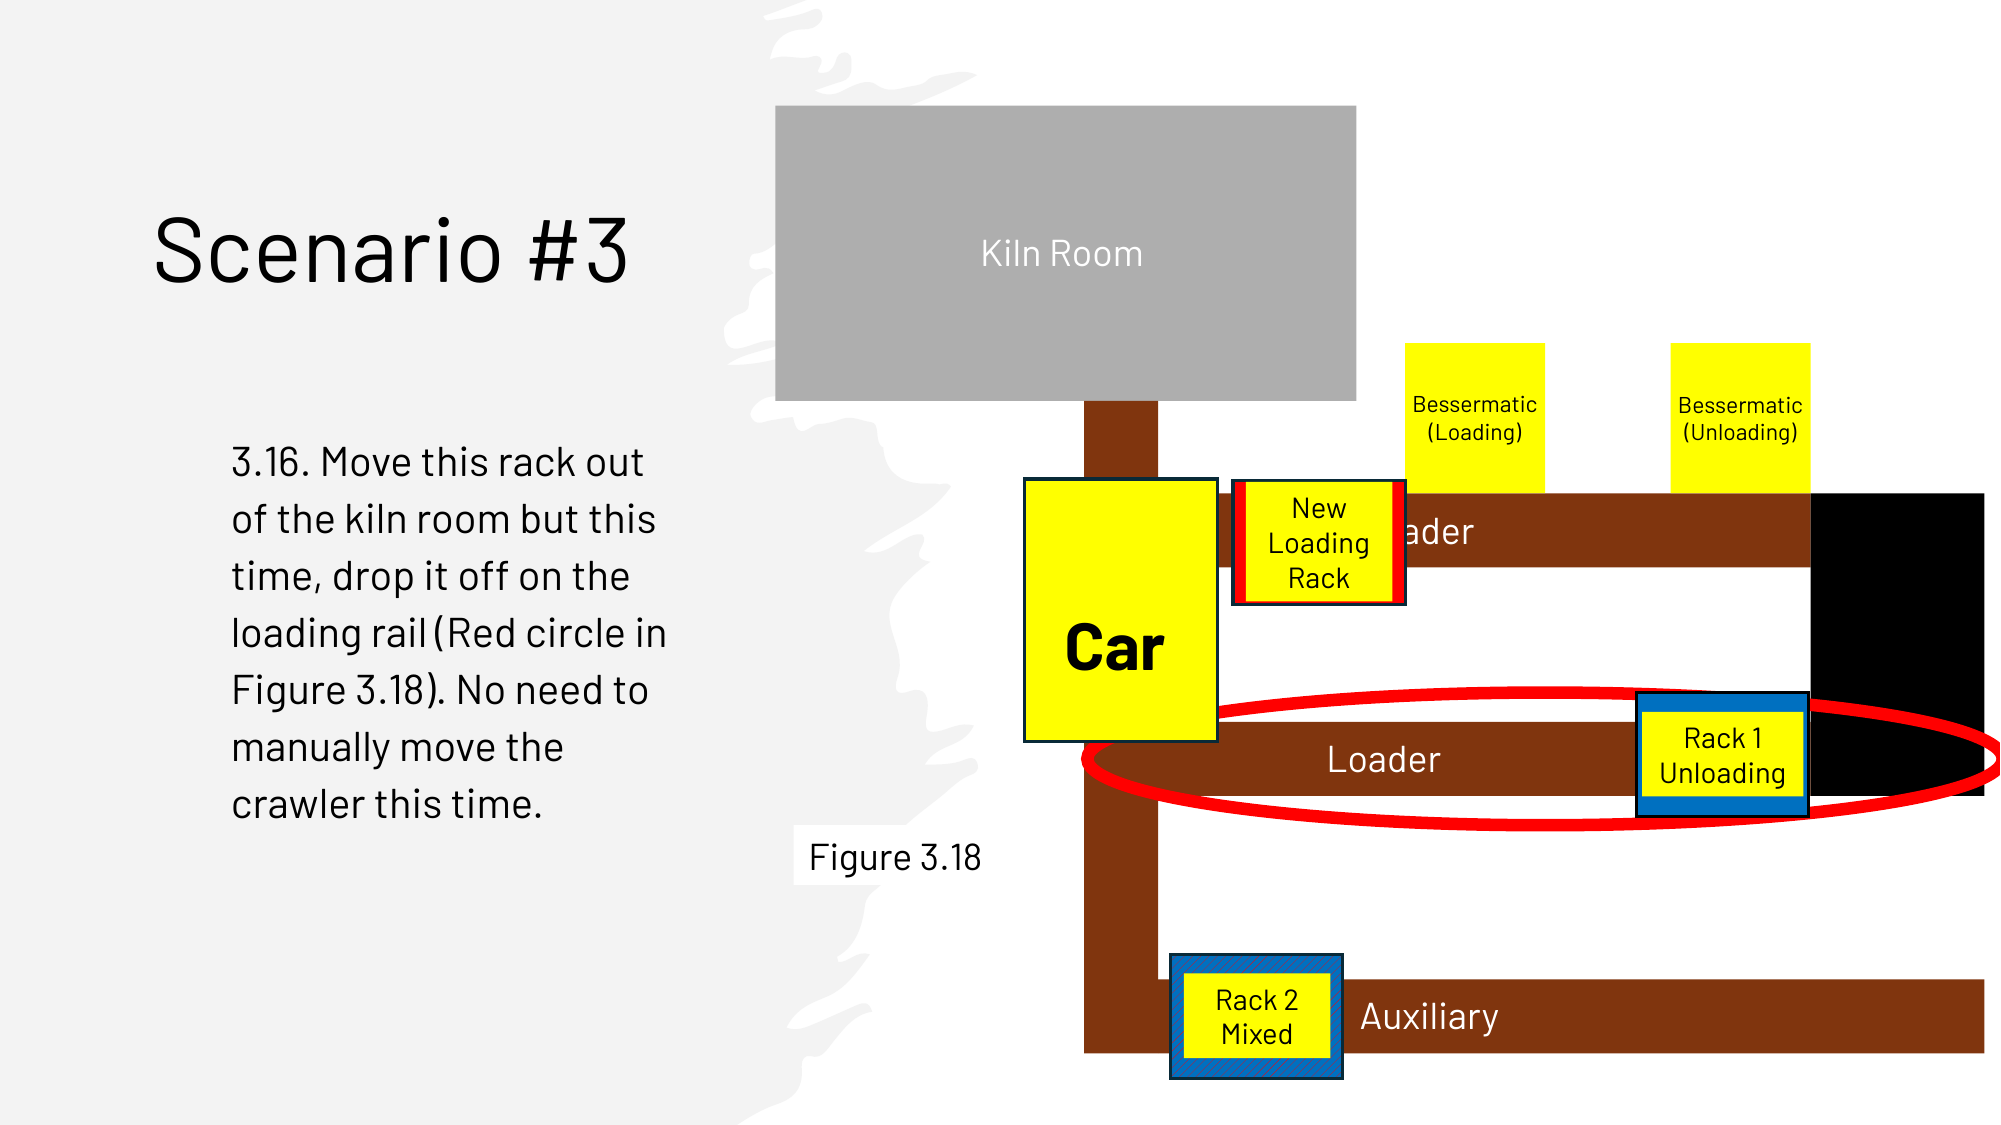

# Scenario #3

Kiln Room

Unloader

Loader
Bessermatic (Loading)
Bessermatic (Unloading)

Car

New Loading Rack

Rack 1
Unloading

Rack 2
Mixed
Figure 3.18
3.16. Move this rack out of the kiln room but this time, drop it off on the loading rail (Red circle in Figure 3.18). No need to manually move the crawler this time.

Auxiliary